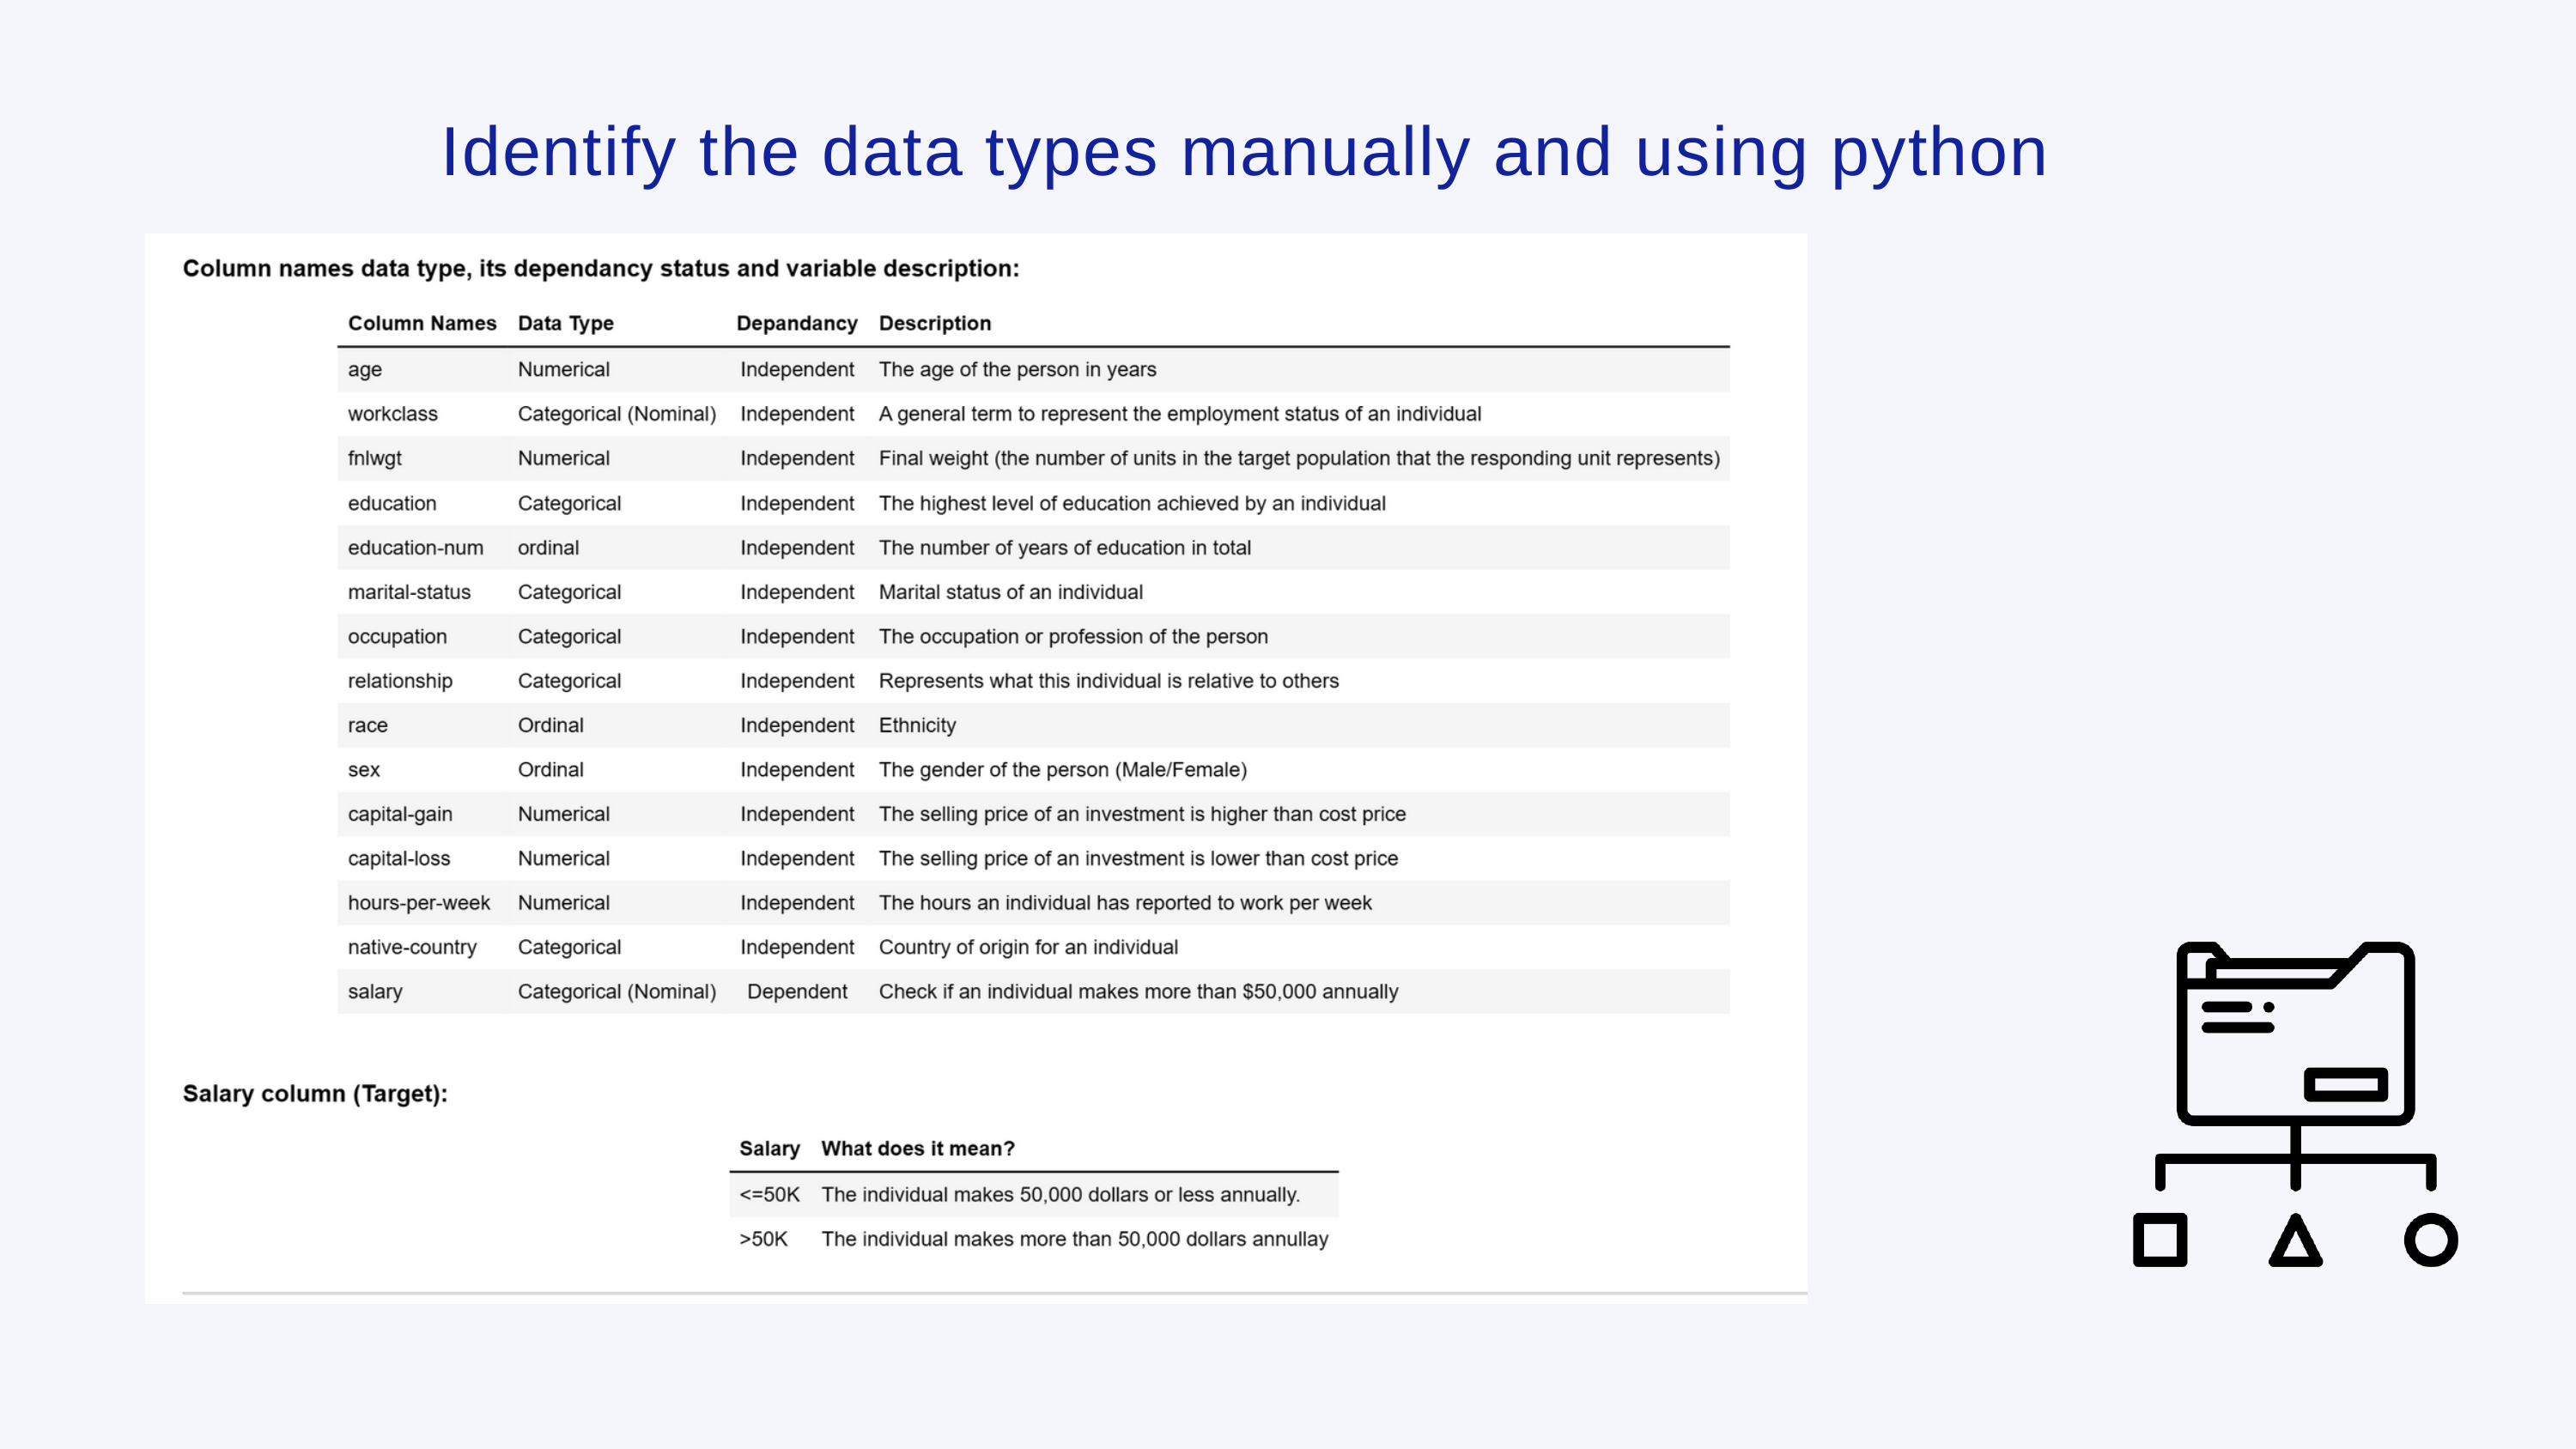

Identify the data types manually and using python